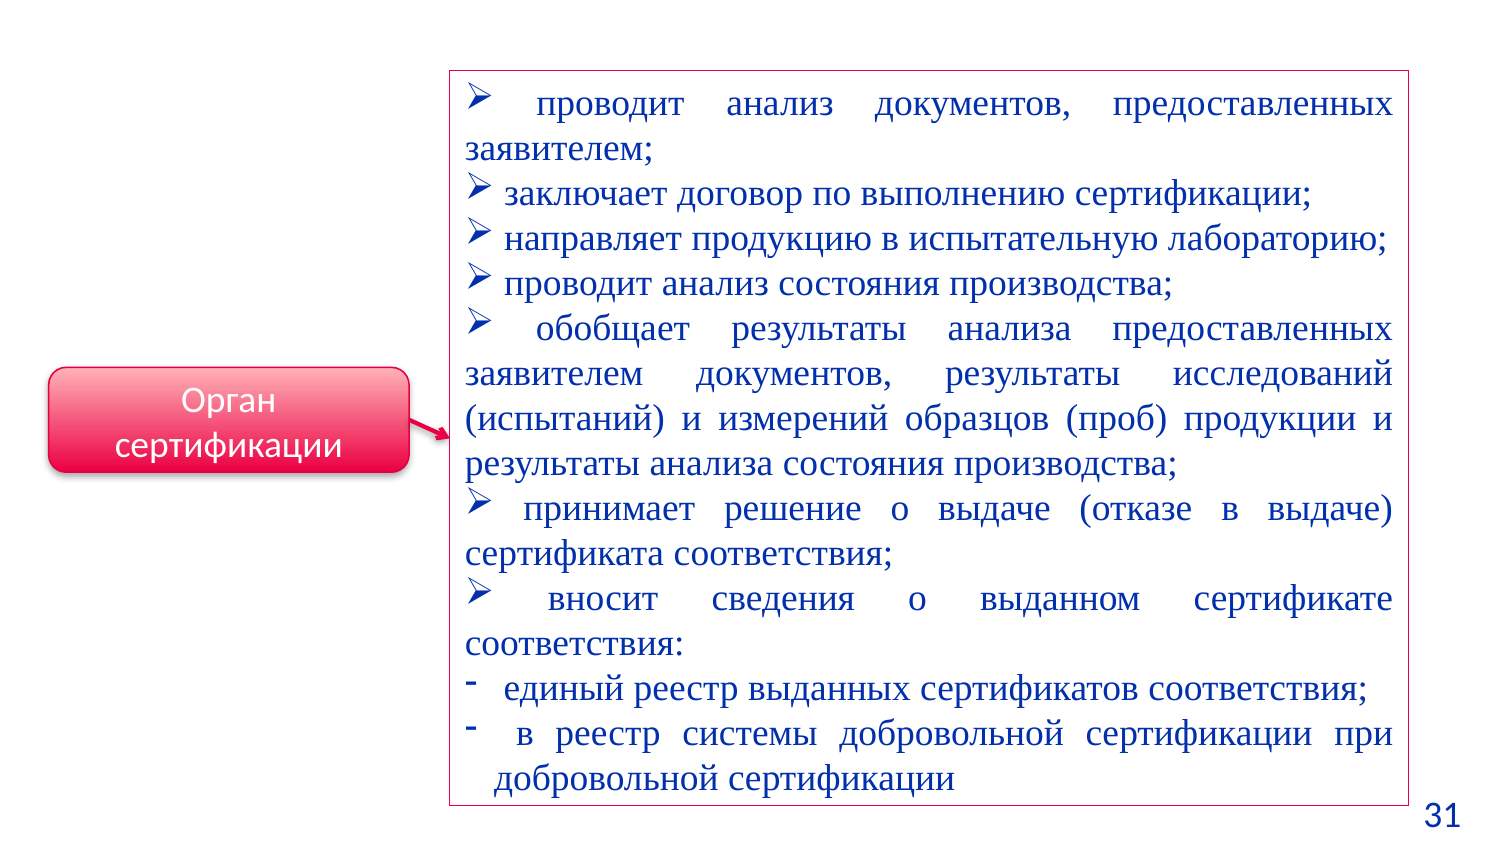

проводит анализ документов, предоставленных заявителем;
 заключает договор по выполнению сертификации;
 направляет продукцию в испытательную лабораторию;
 проводит анализ состояния производства;
 обобщает результаты анализа предоставленных заявителем документов, результаты исследований (испытаний) и измерений образцов (проб) продукции и результаты анализа состояния производства;
 принимает решение о выдаче (отказе в выдаче) сертификата соответствия;
 вносит сведения о выданном сертификате соответствия:
 единый реестр выданных сертификатов соответствия;
 в реестр системы добровольной сертификации при добровольной сертификации
Орган сертификации
31